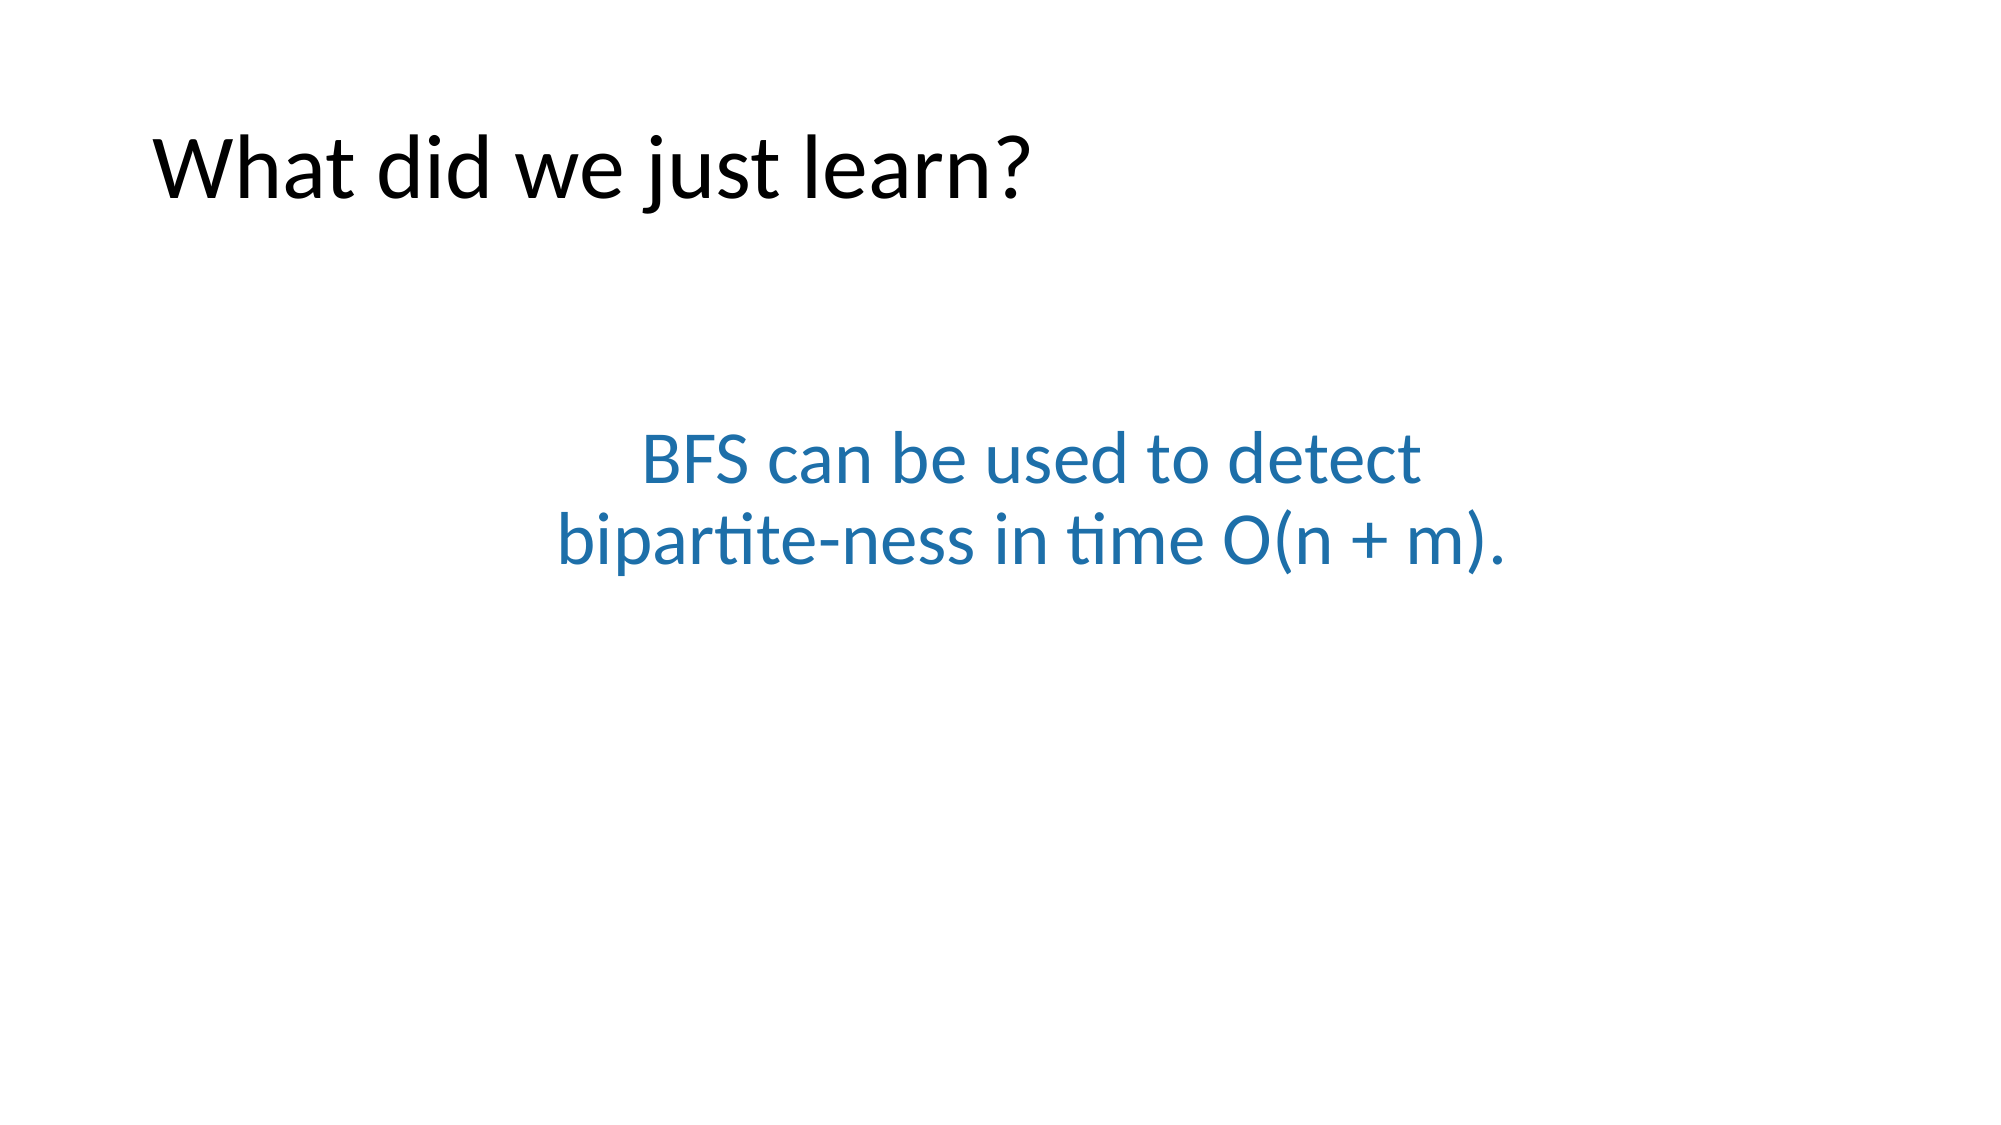

# What did we just learn?
BFS can be used to detect bipartite-ness in time O(n + m).